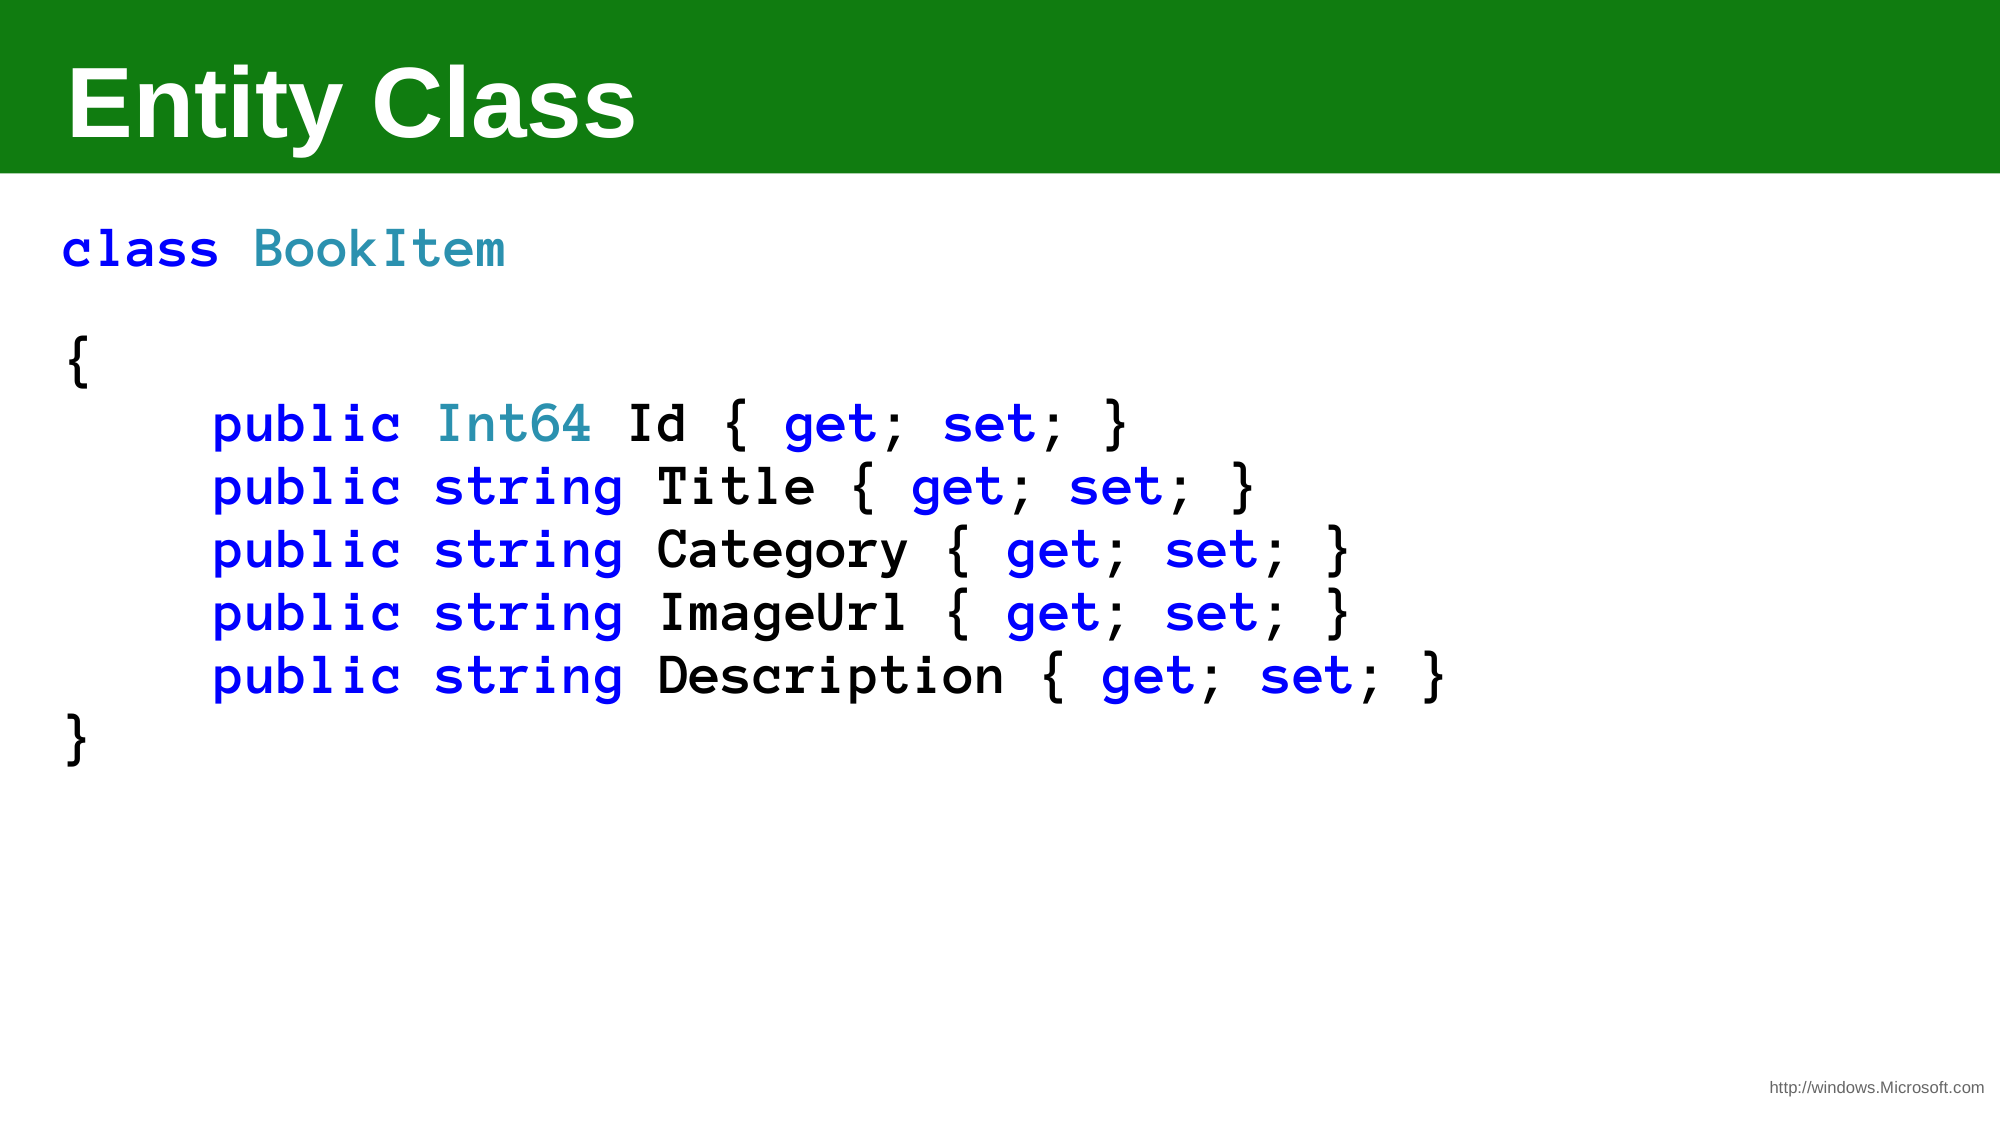

# Entity Class
class BookItem
{
	public Int64 Id { get; set; }
	public string Title { get; set; }
	public string Category { get; set; }
	public string ImageUrl { get; set; }
	public string Description { get; set; }
}